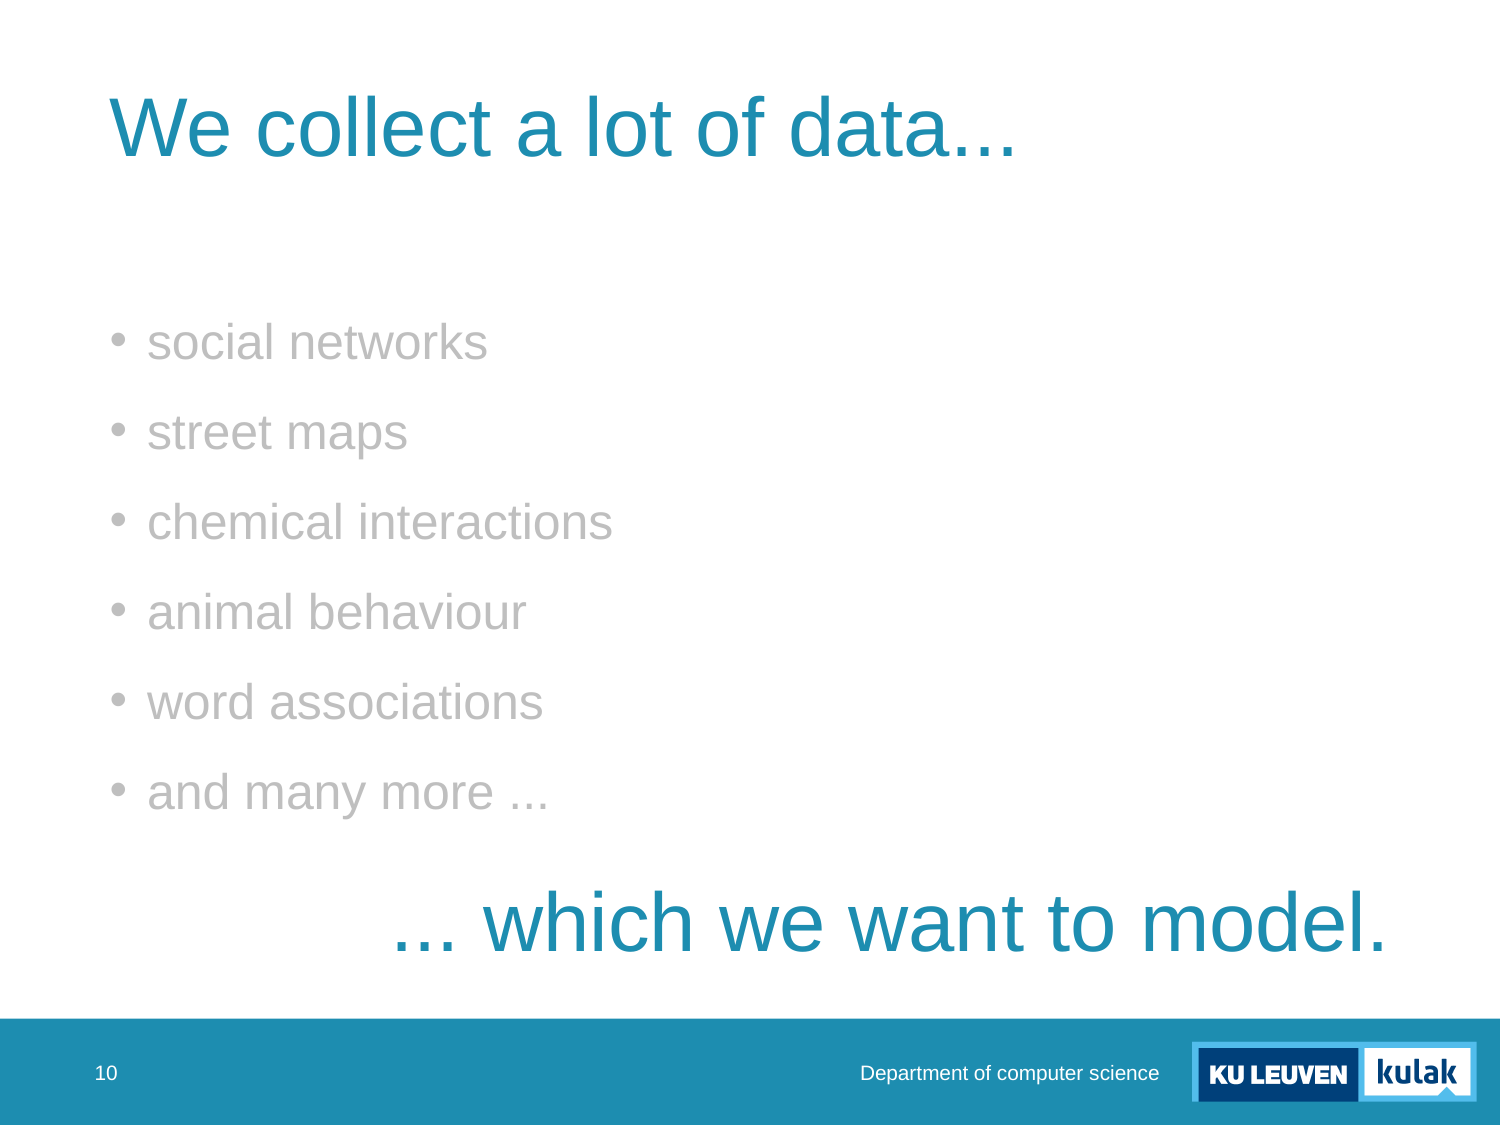

# We collect a lot of data...
social networks
street maps
chemical interactions
animal behaviour
word associations
and many more ...
... which we want to model.
Department of computer science
10